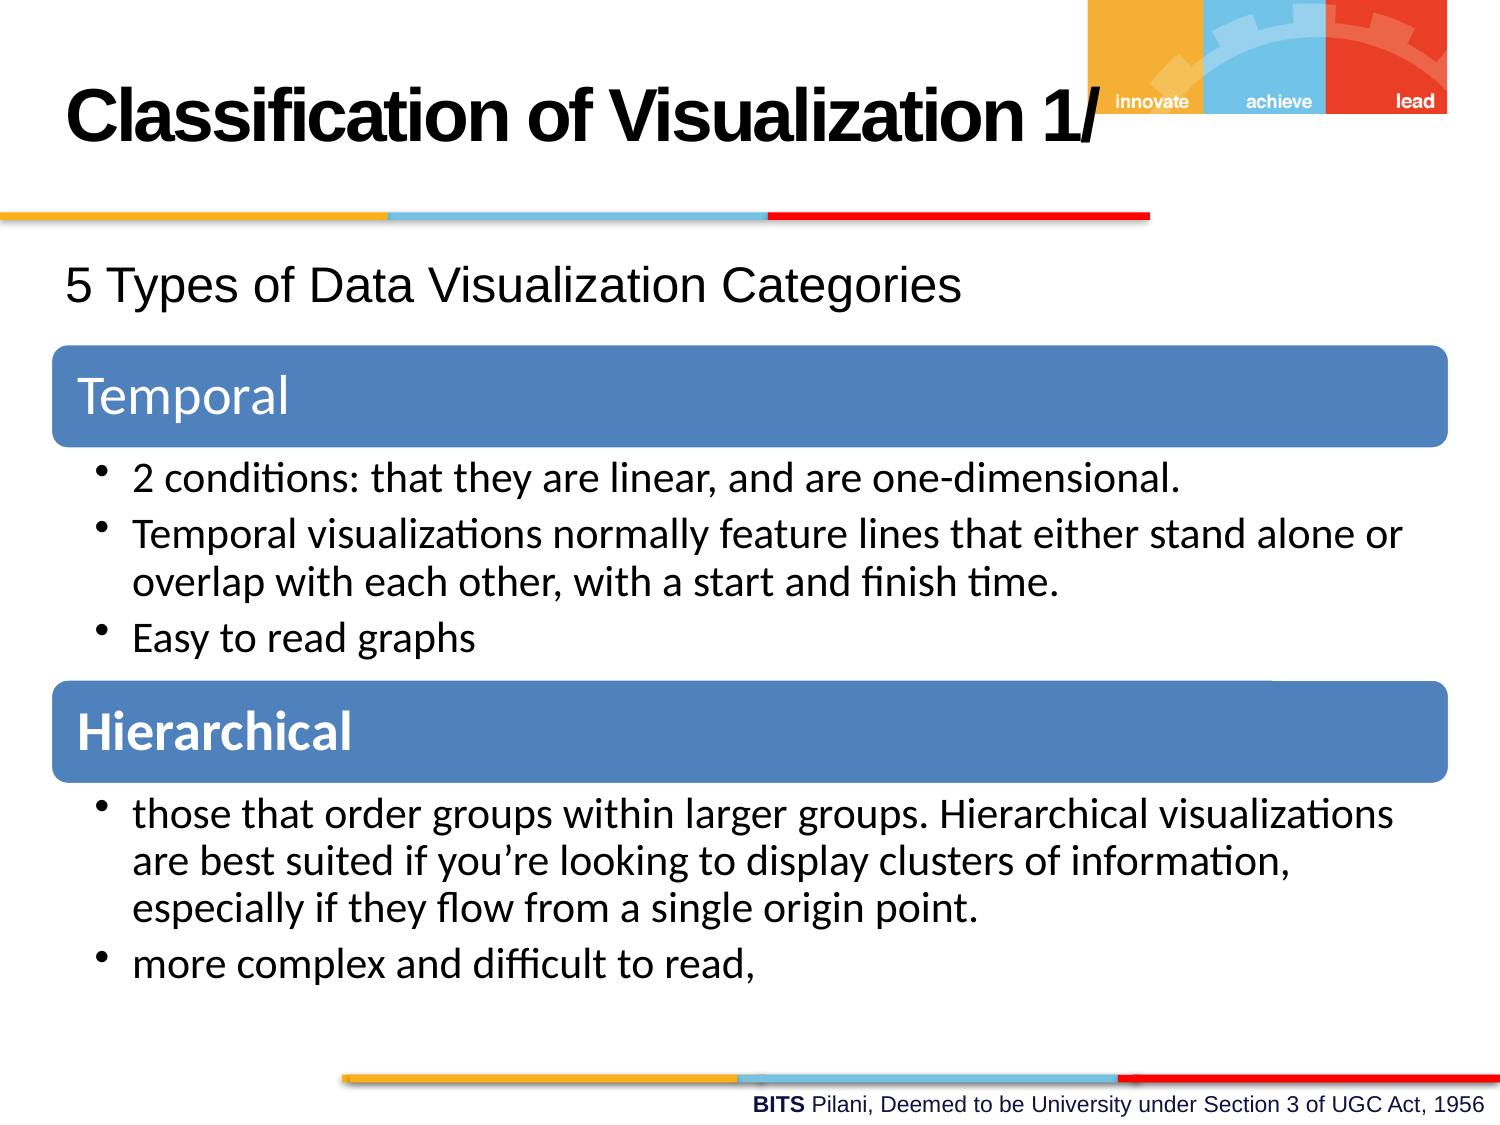

Classification of Visualization 1/
5 Types of Data Visualization Categories

Temporal
2 conditions: that they are linear, and are one-dimensional.
Temporal visualizations normally feature lines that either stand alone or overlap with each other, with a start and finish time.
Easy to read graphs
Hierarchical
those that order groups within larger groups. Hierarchical visualizations are best suited if you’re looking to display clusters of information, especially if they flow from a single origin point.
more complex and difficult to read,